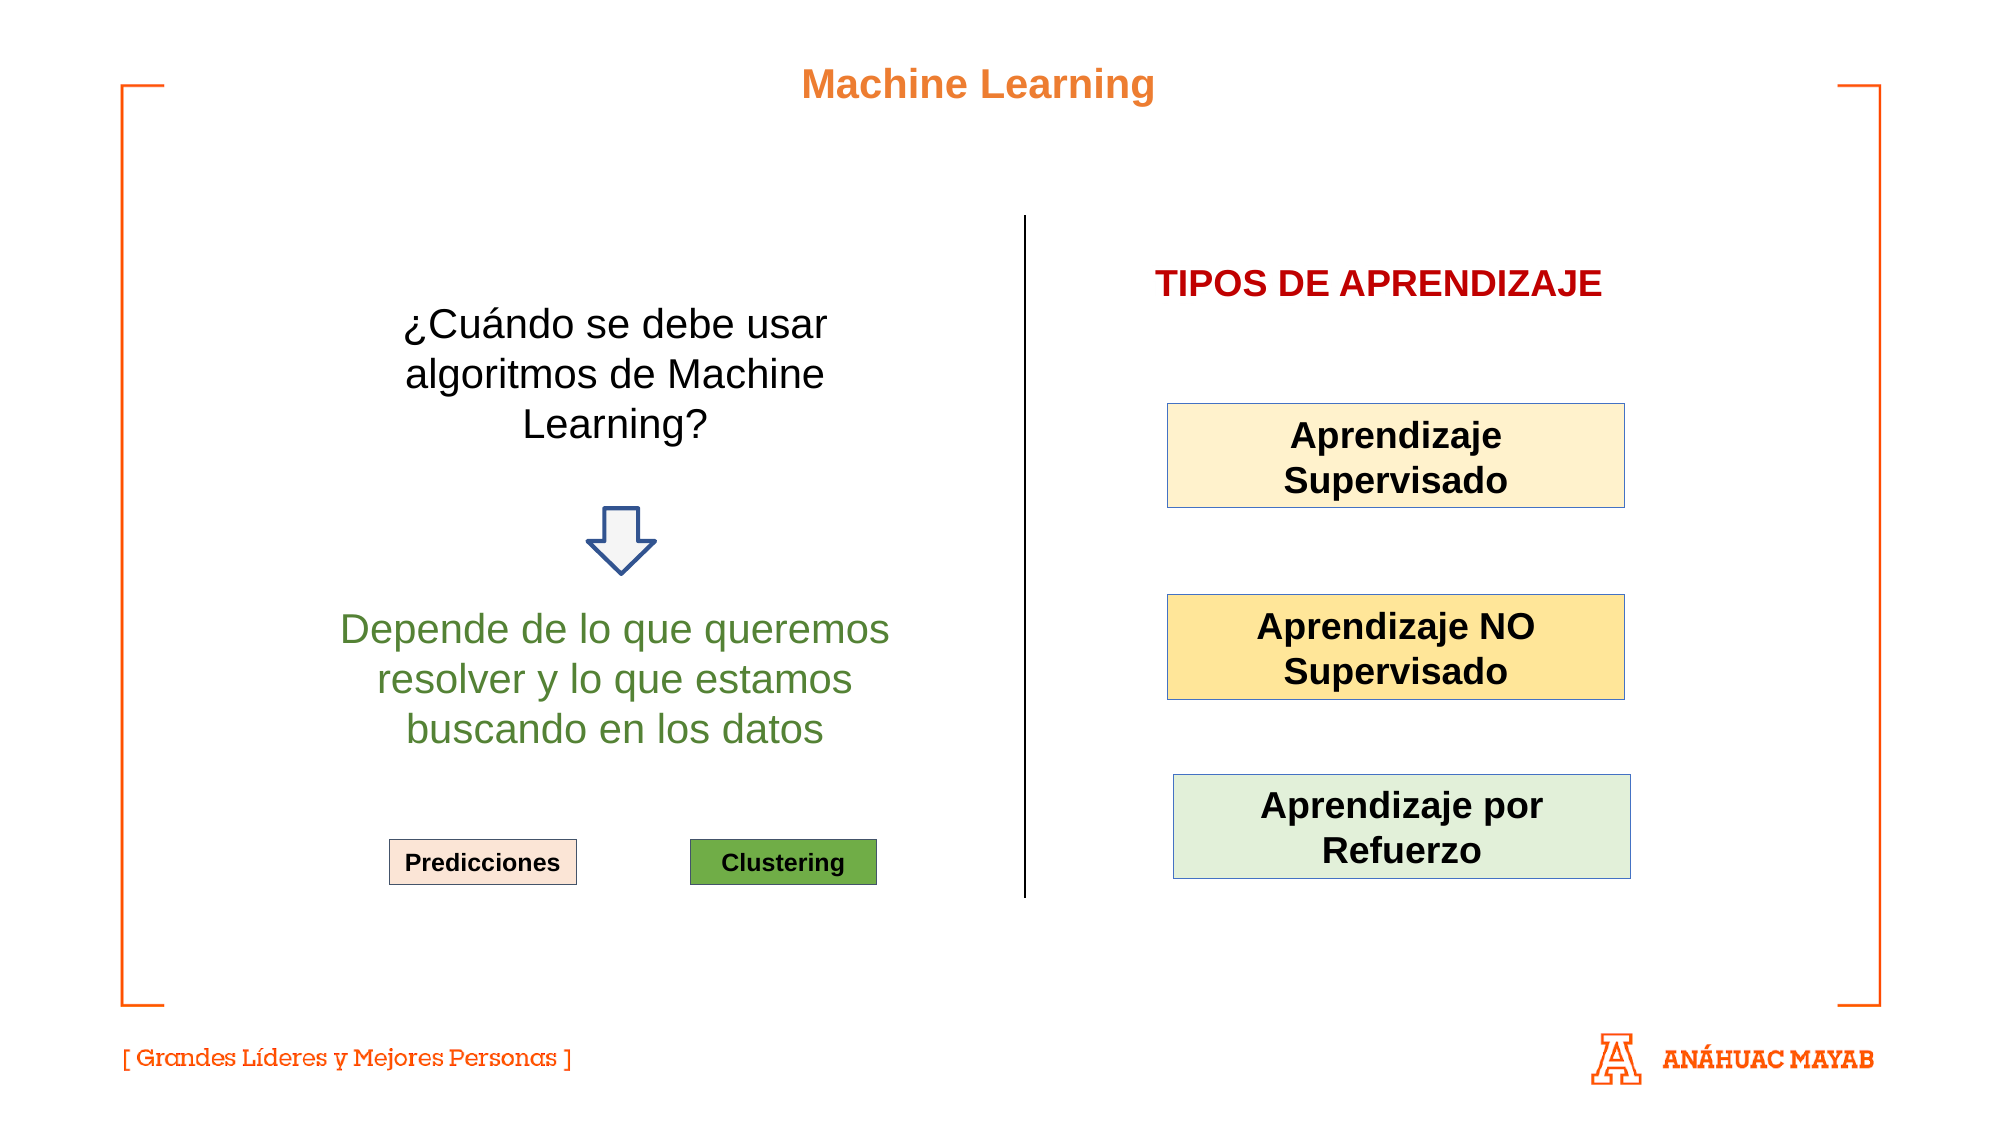

Machine Learning
TIPOS DE APRENDIZAJE
¿Cuándo se debe usar algoritmos de Machine Learning?
Aprendizaje Supervisado

Depende de lo que queremos resolver y lo que estamos buscando en los datos
Aprendizaje NO Supervisado
Aprendizaje por Refuerzo
Predicciones
Clustering